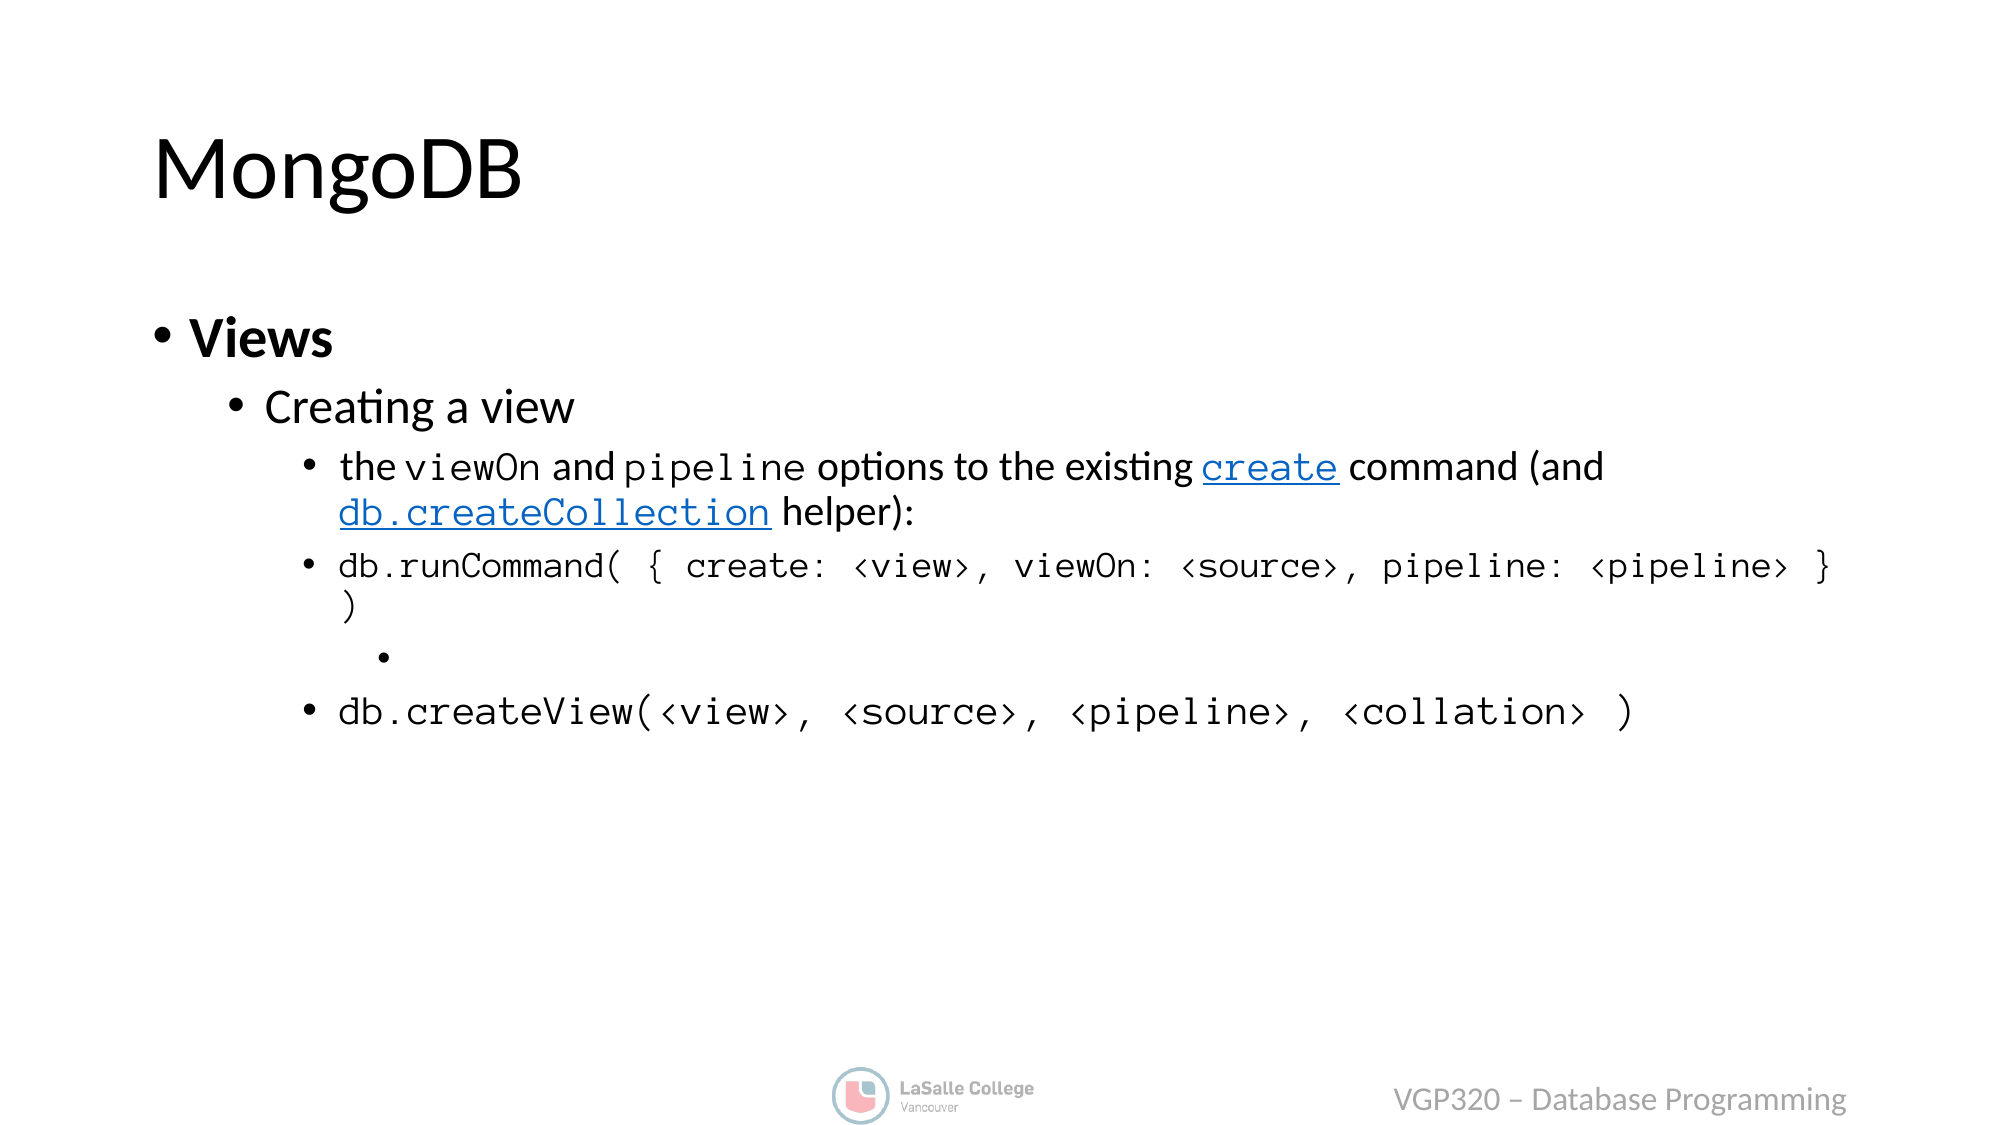

# MongoDB
Views
Creating a view
the viewOn and pipeline options to the existing create command (and db.createCollection helper):
db.runCommand( { create: <view>, viewOn: <source>, pipeline: <pipeline> } )

db.createView(<view>, <source>, <pipeline>, <collation> )